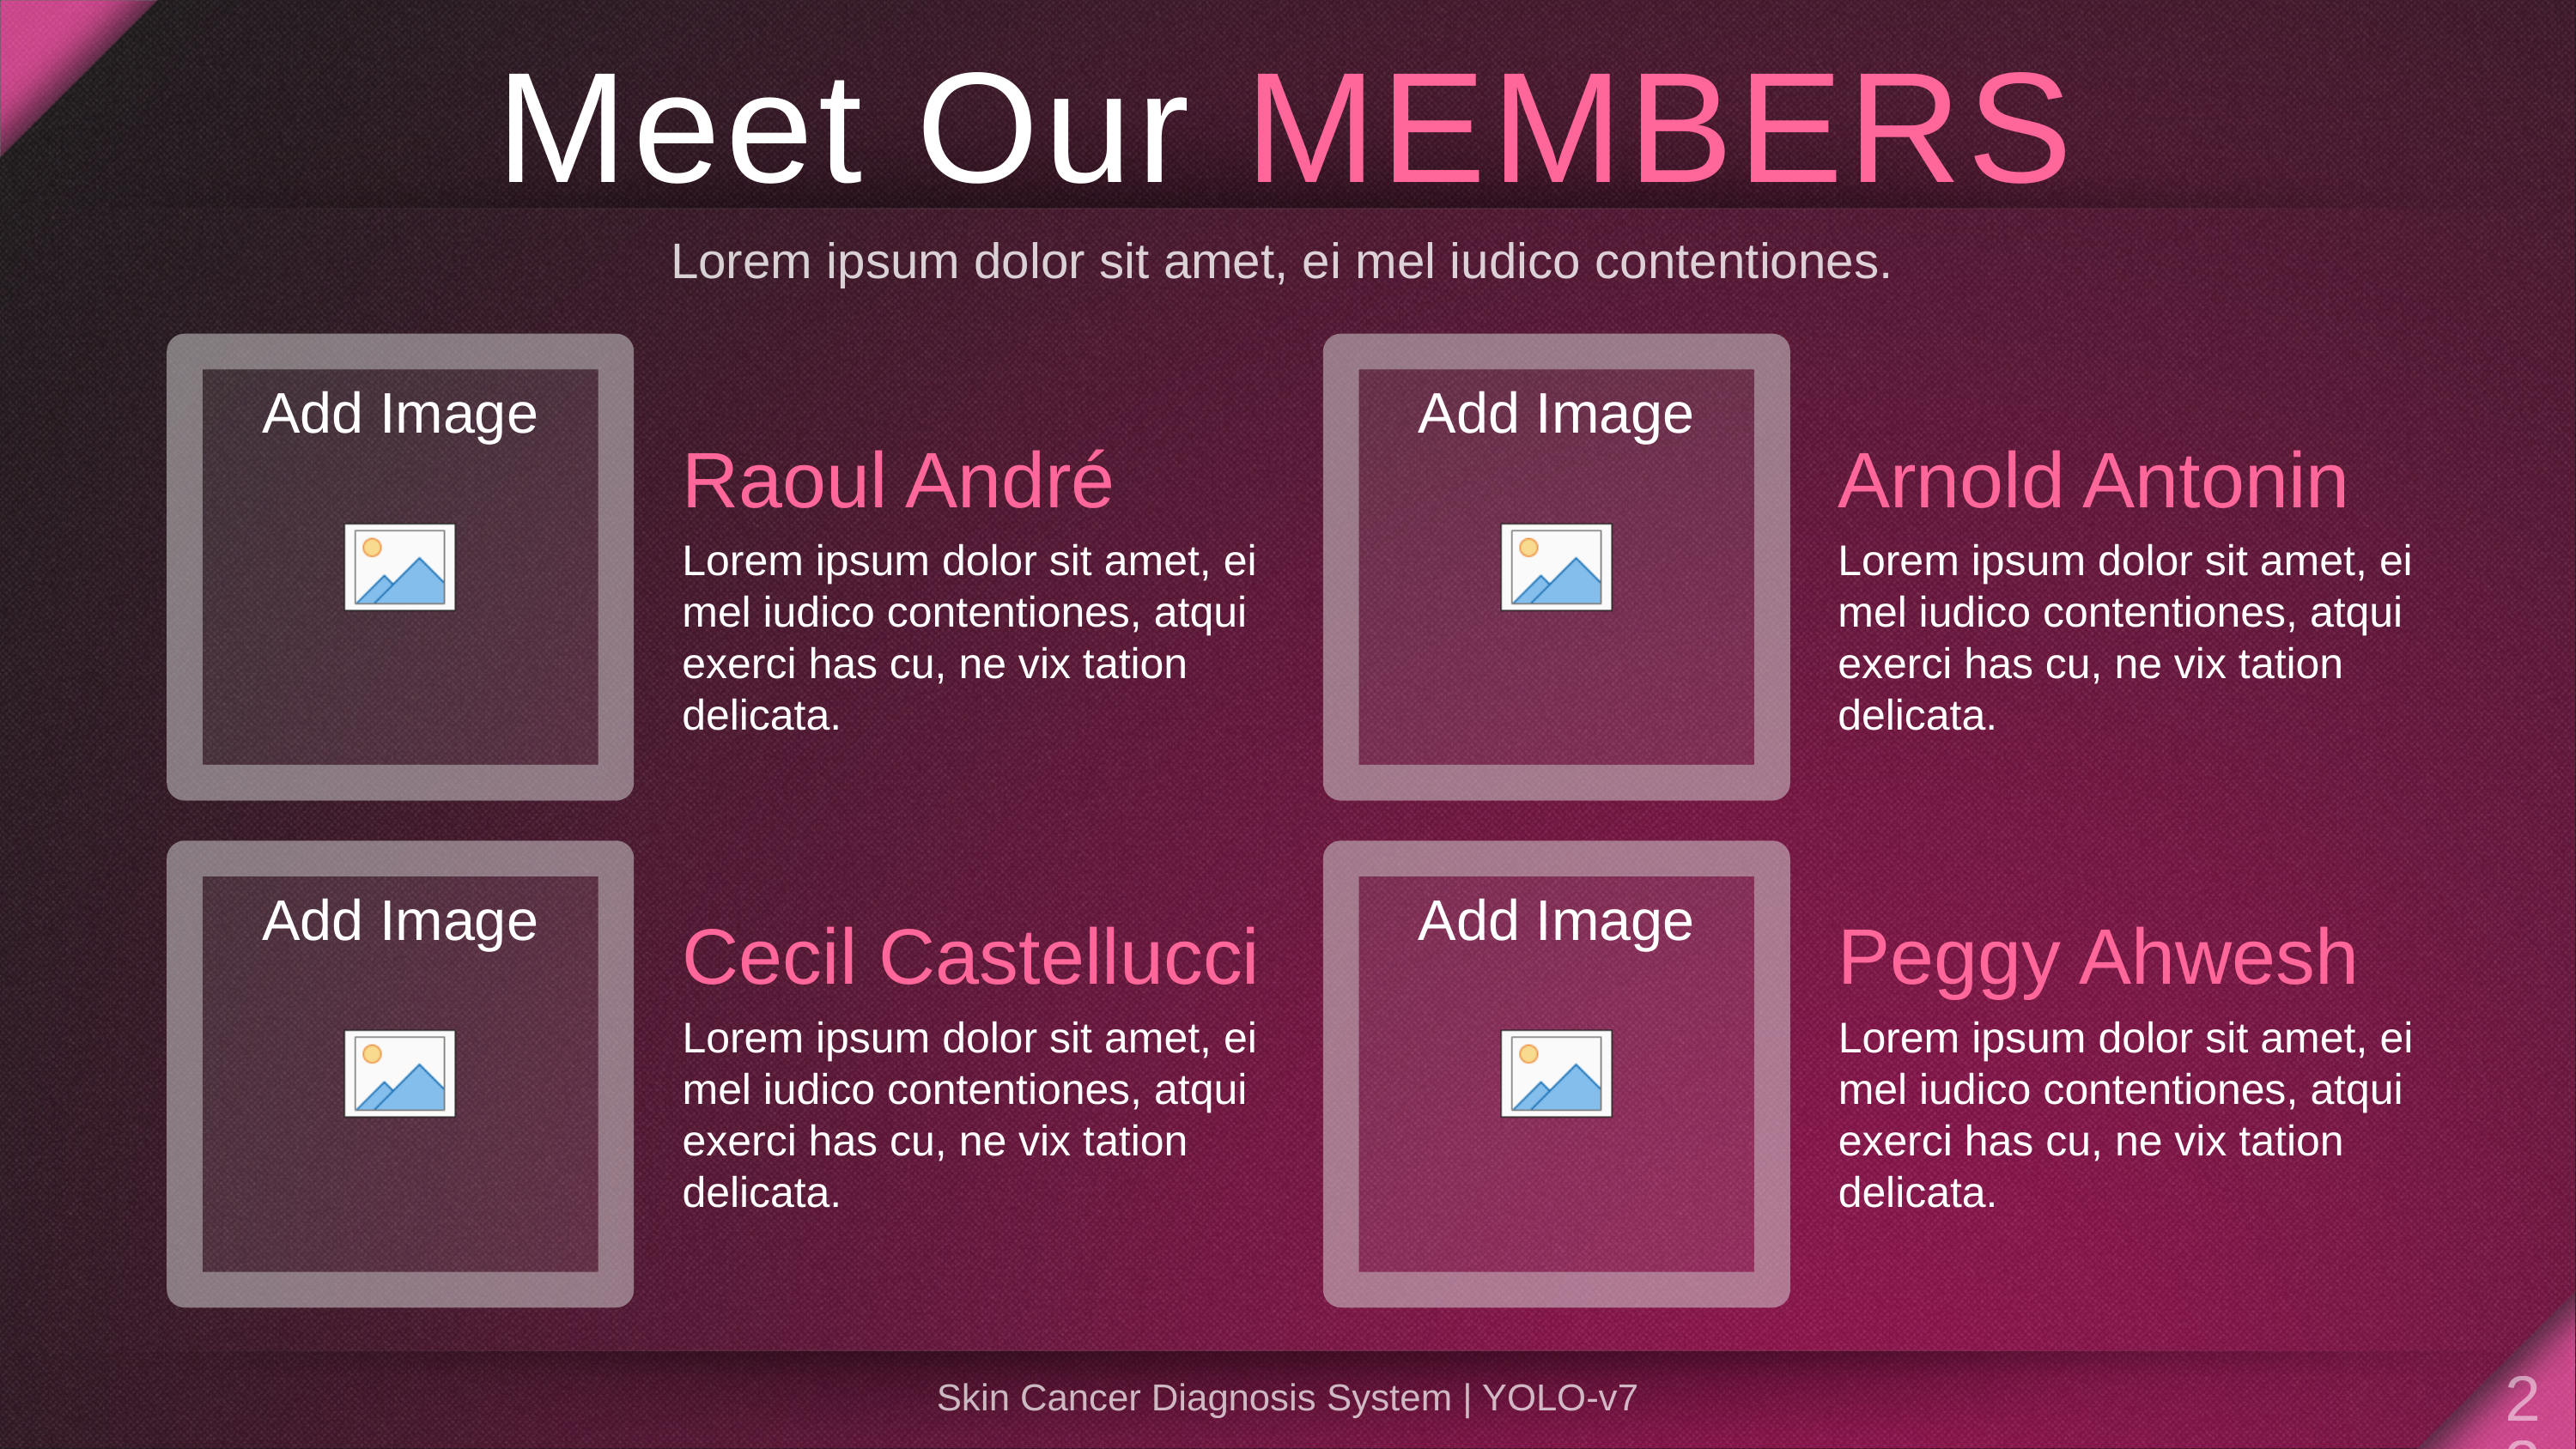

# Meet Our MEMBERS
Lorem ipsum dolor sit amet, ei mel iudico contentiones.

Arnold Antonin
Raoul André
Lorem ipsum dolor sit amet, ei mel iudico contentiones, atqui exerci has cu, ne vix tation delicata.
Lorem ipsum dolor sit amet, ei mel iudico contentiones, atqui exerci has cu, ne vix tation delicata.

Peggy Ahwesh
Cecil Castellucci
Lorem ipsum dolor sit amet, ei mel iudico contentiones, atqui exerci has cu, ne vix tation delicata.
Lorem ipsum dolor sit amet, ei mel iudico contentiones, atqui exerci has cu, ne vix tation delicata.
23
Skin Cancer Diagnosis System | YOLO-v7